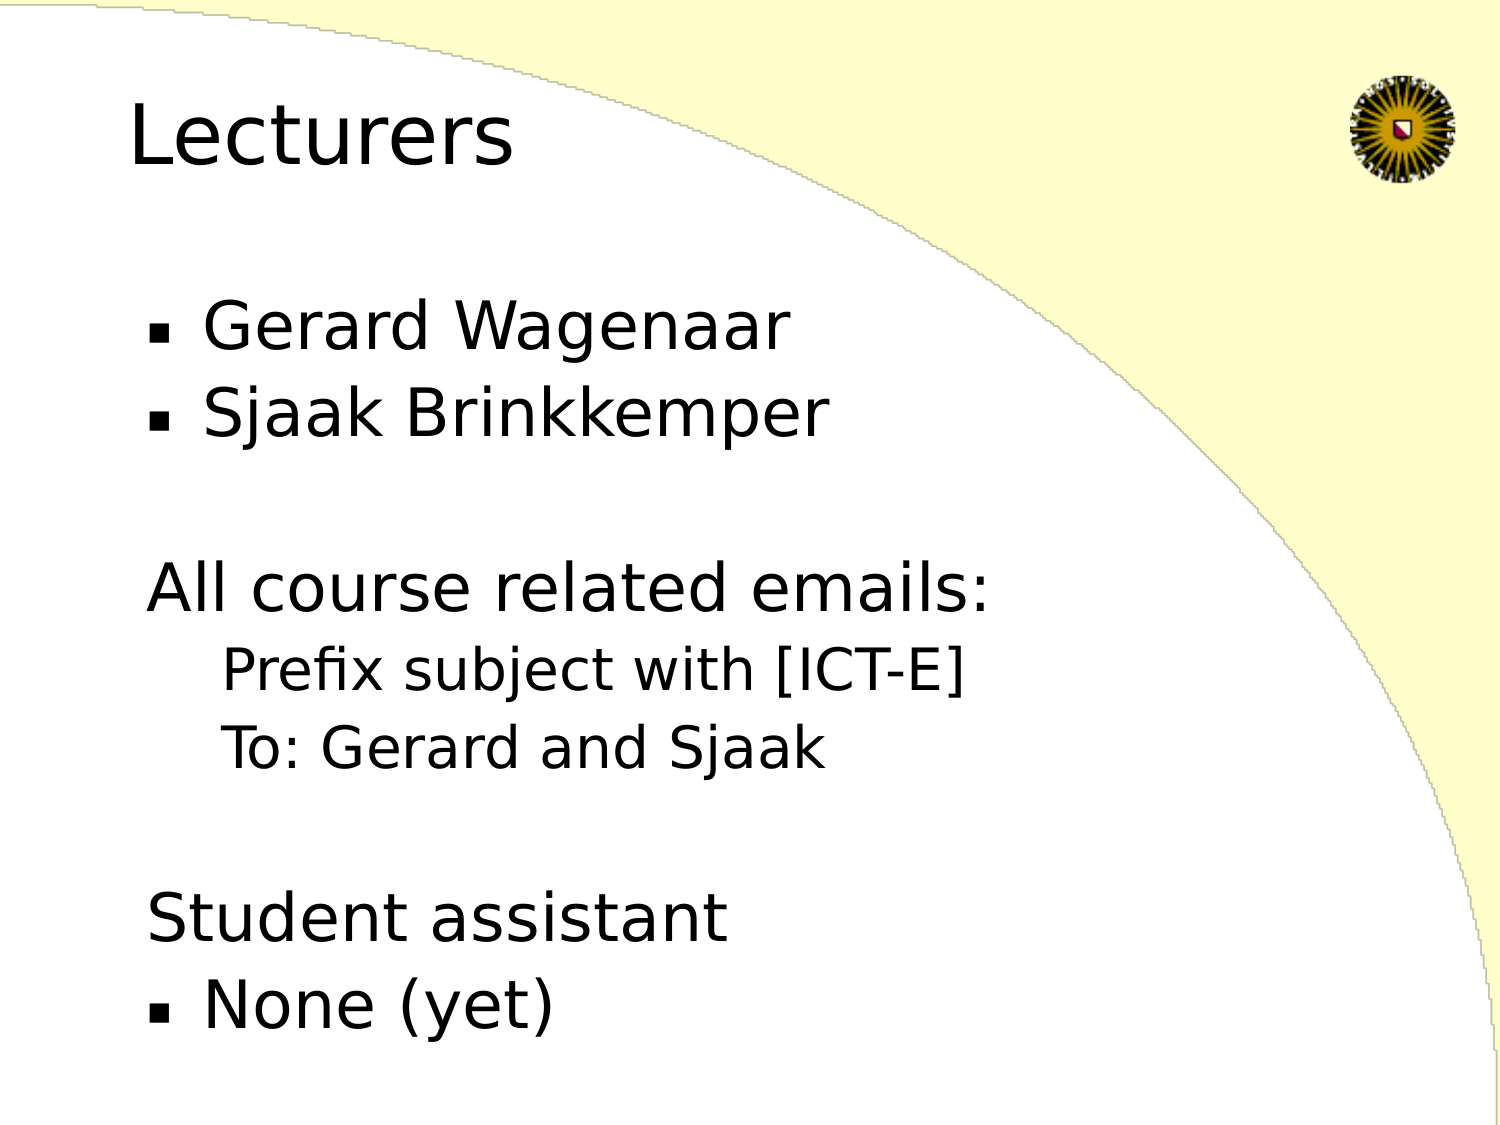

# Lecturers
Gerard Wagenaar
Sjaak Brinkkemper

All course related emails:
Prefix subject with [ICT-E]
To: Gerard and Sjaak

Student assistant
None (yet)